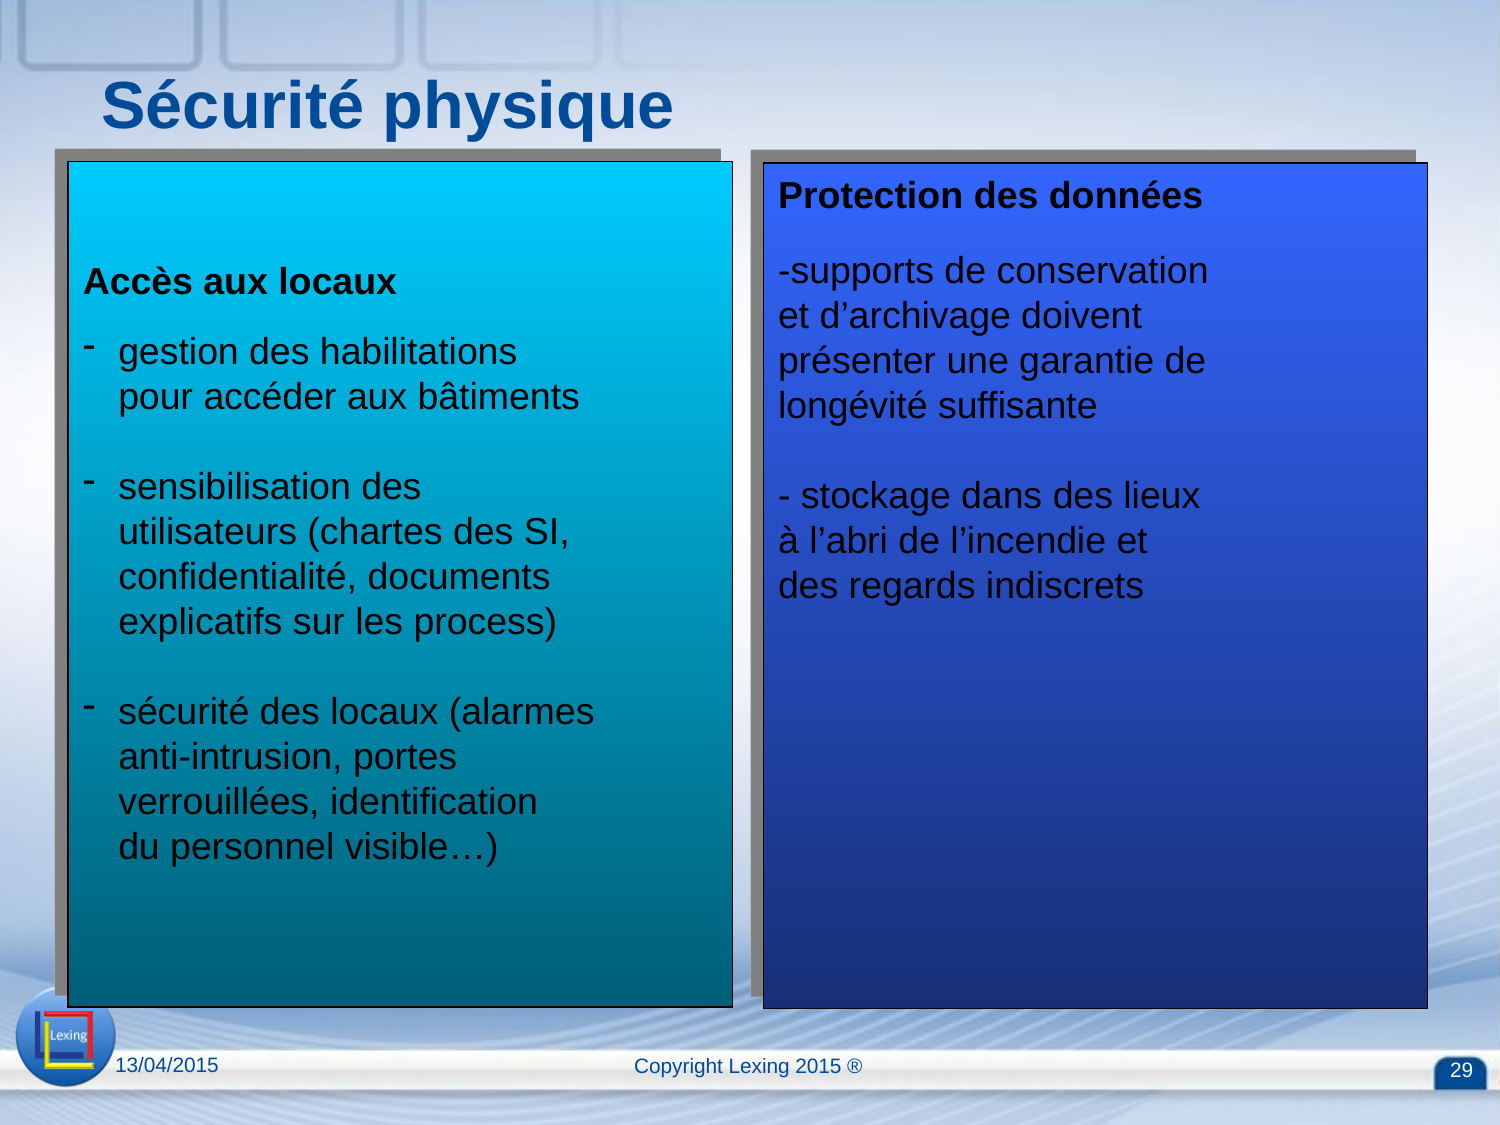

# Sécurité physique

Accès aux locaux

gestion des habilitations
pour accéder aux bâtiments

sensibilisation des
utilisateurs (chartes des SI,
confidentialité, documents
explicatifs sur les process)

sécurité des locaux (alarmes
anti-intrusion, portes
verrouillées, identification
du personnel visible…)

Protection des données

-supports de conservation
et d’archivage doivent
présenter une garantie de
longévité suffisante
- stockage dans des lieux
à l’abri de l’incendie et
des regards indiscrets
13/04/2015
Copyright Lexing 2015 ®
29